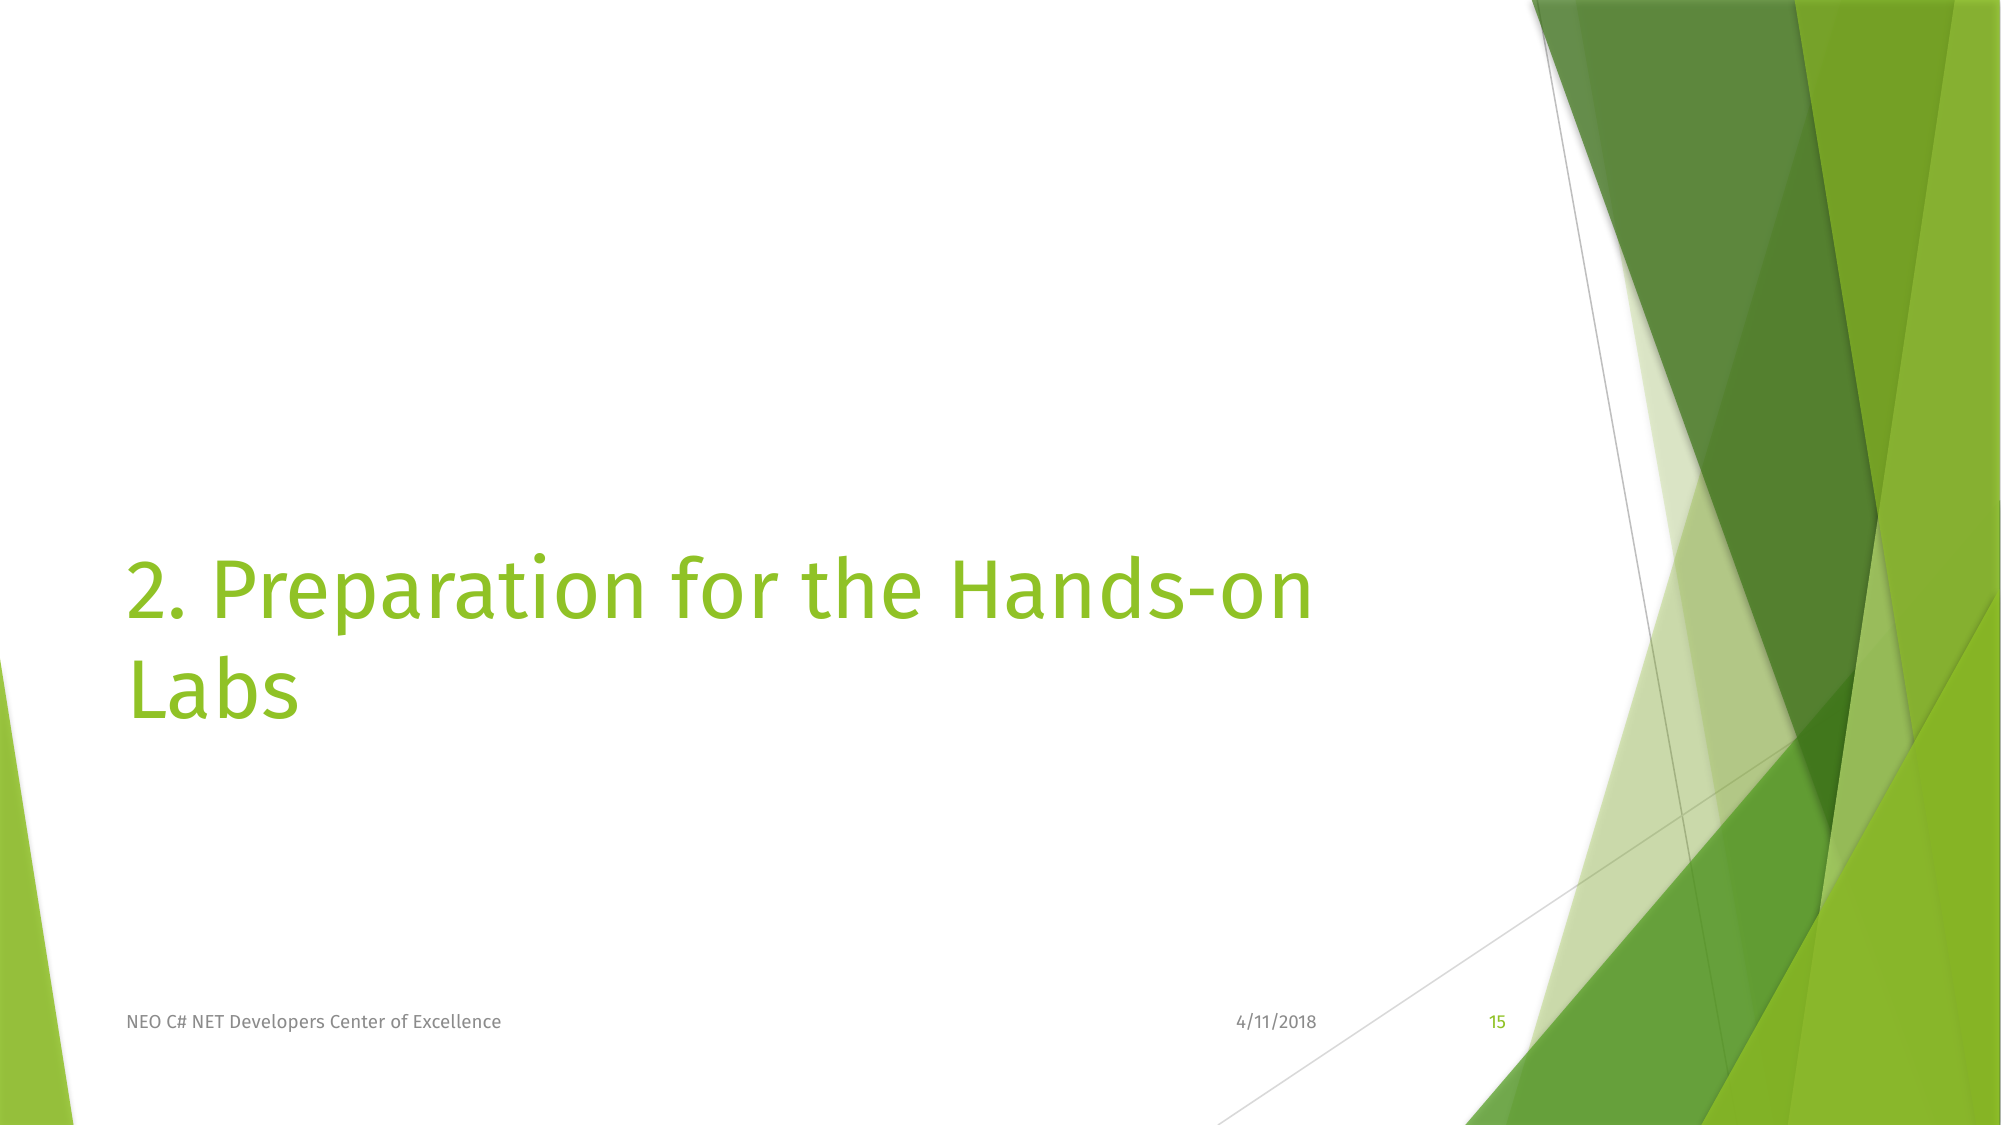

# 2. Preparation for the Hands-on Labs

NEO C# NET Developers Center of Excellence
4/11/2018
15